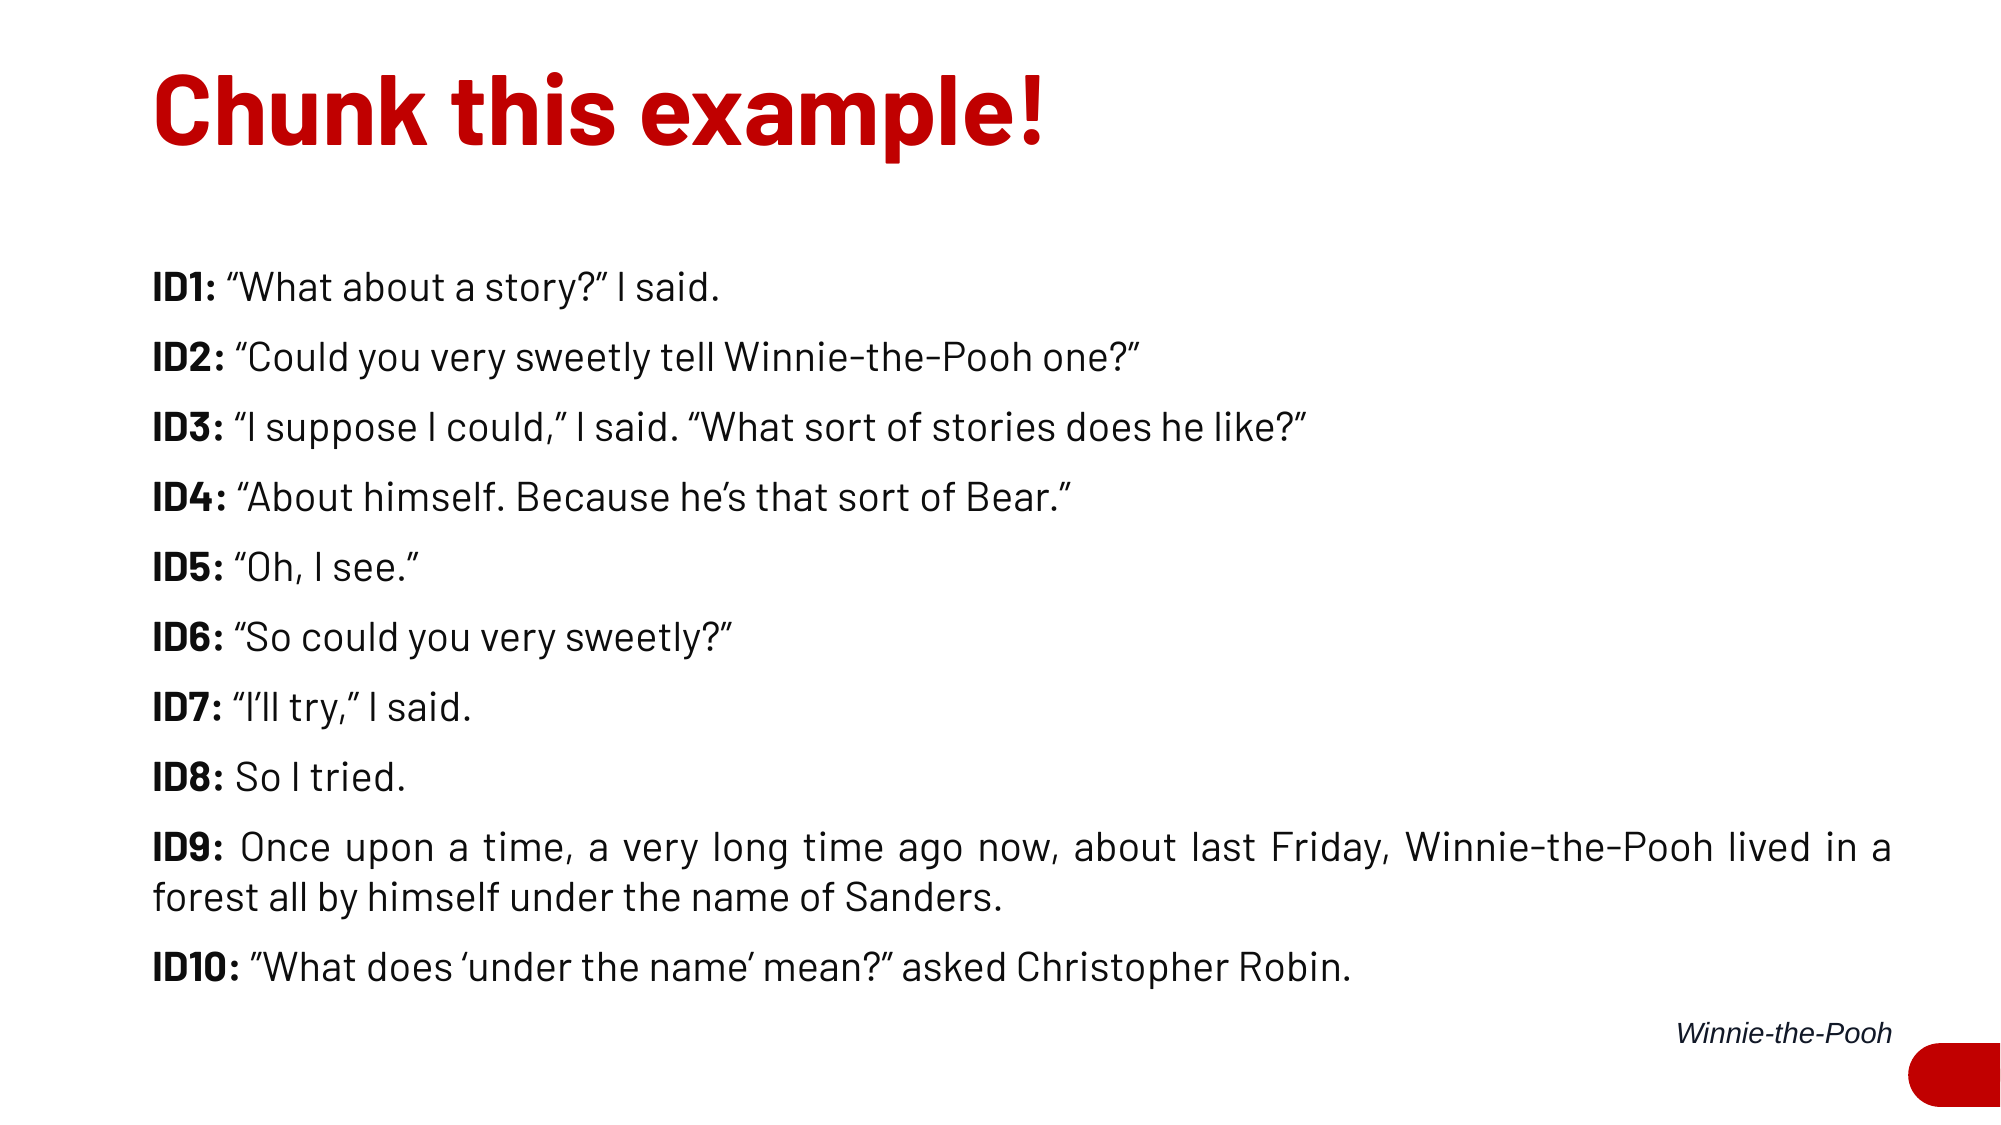

# Chunk this example!
ID1: “What about a story?” I said.

ID2: “Could you very sweetly tell Winnie-the-Pooh one?”

ID3: “I suppose I could,” I said. “What sort of stories does he like?”

ID4: “About himself. Because he’s that sort of Bear.”

ID5: “Oh, I see.”

ID6: “So could you very sweetly?”

ID7: “I’ll try,” I said.

ID8: So I tried.

ID9: Once upon a time, a very long time ago now, about last Friday, Winnie-the-Pooh lived in a forest all by himself under the name of Sanders.

ID10: ”What does ‘under the name’ mean?” asked Christopher Robin.

Winnie-the-Pooh